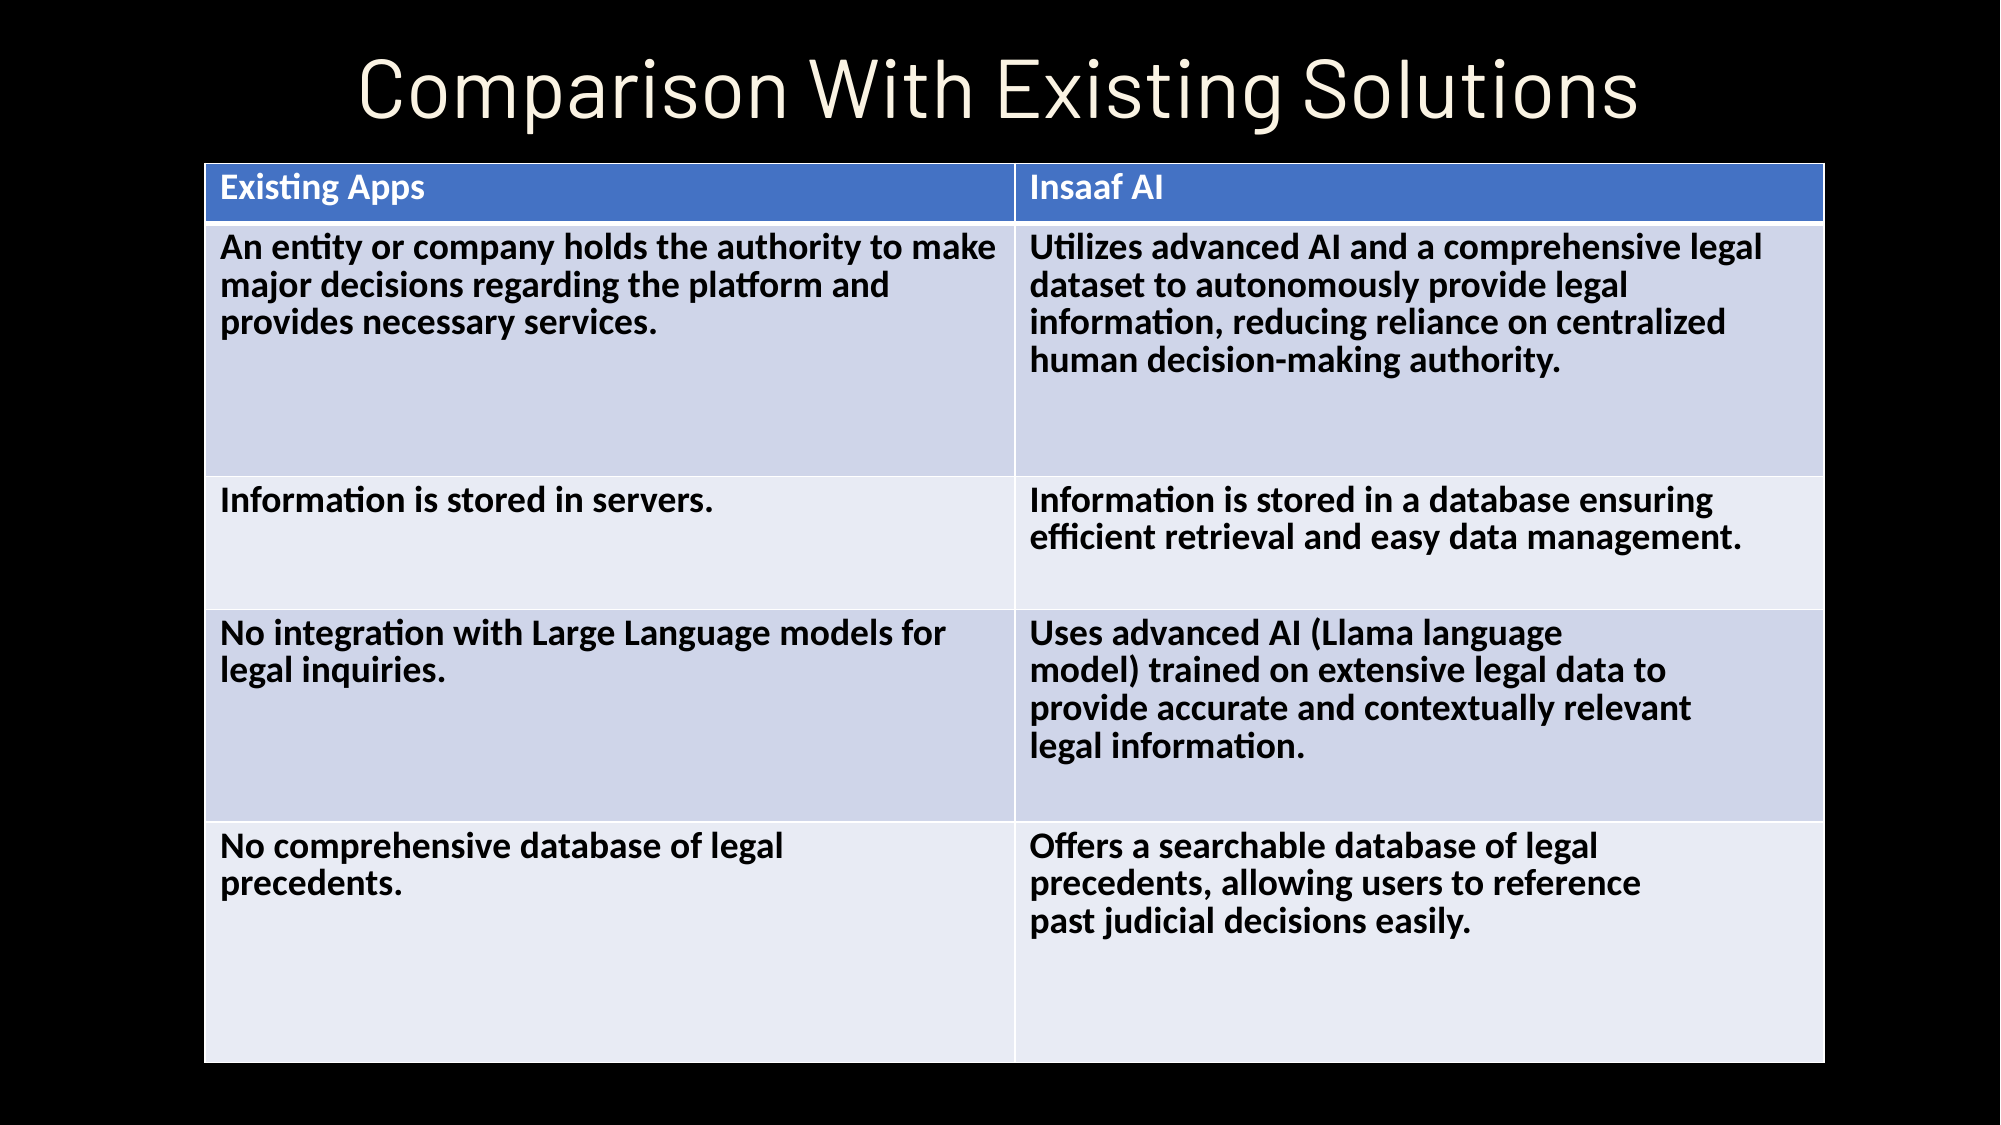

Comparison With Existing Solutions
| Existing Apps | Insaaf AI |
| --- | --- |
| An entity or company holds the authority to make major decisions regarding the platform and provides necessary services. | Utilizes advanced AI and a comprehensive legal dataset to autonomously provide legal information, reducing reliance on centralized human decision-making authority. |
| Information is stored in servers. | Information is stored in a database ensuring efficient retrieval and easy data management. |
| No integration with Large Language models for legal inquiries. | Uses advanced AI (Llama language model) trained on extensive legal data to provide accurate and contextually relevant legal information. |
| No comprehensive database of legal precedents. | Offers a searchable database of legal precedents, allowing users to reference past judicial decisions easily. |